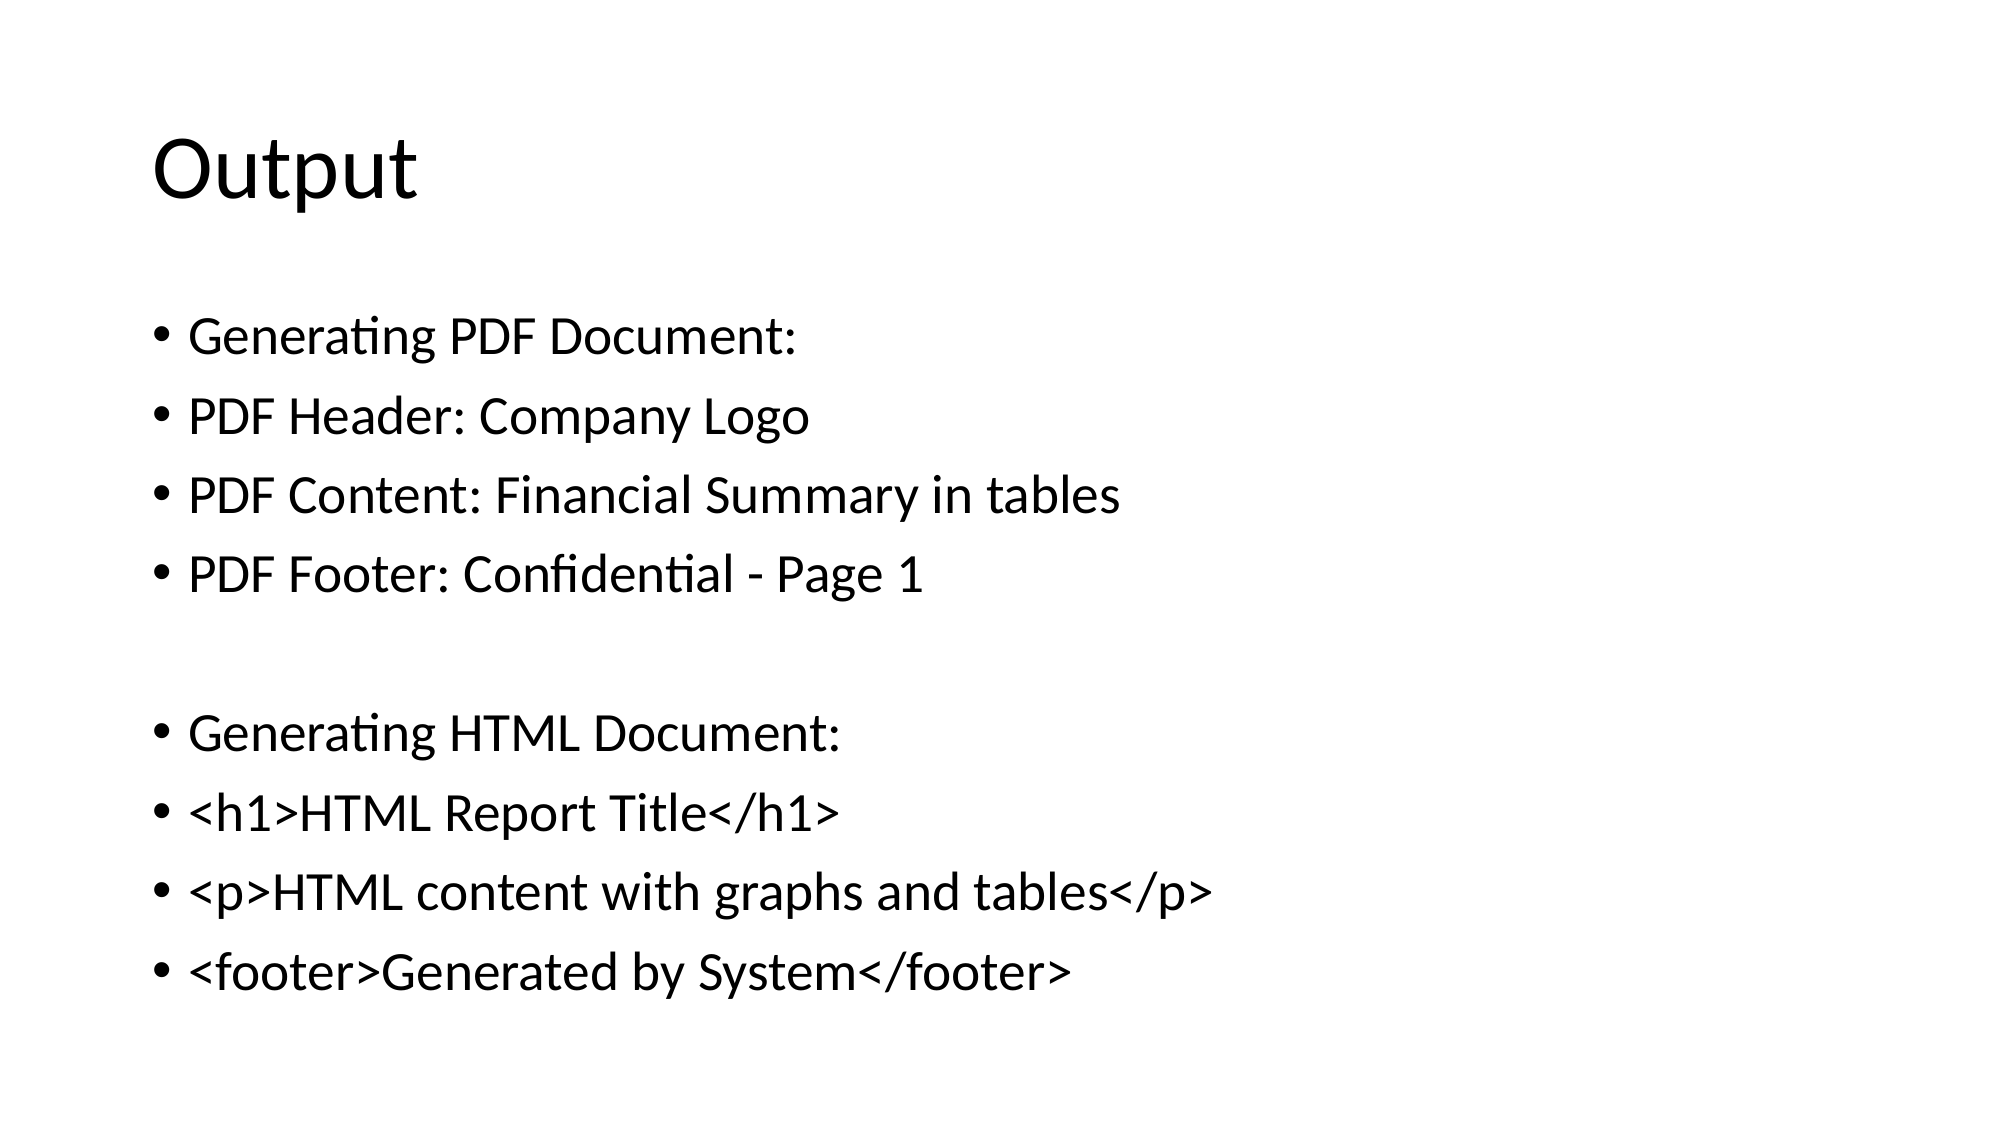

# Output
Generating PDF Document:
PDF Header: Company Logo
PDF Content: Financial Summary in tables
PDF Footer: Confidential - Page 1

Generating HTML Document:
<h1>HTML Report Title</h1>
<p>HTML content with graphs and tables</p>
<footer>Generated by System</footer>